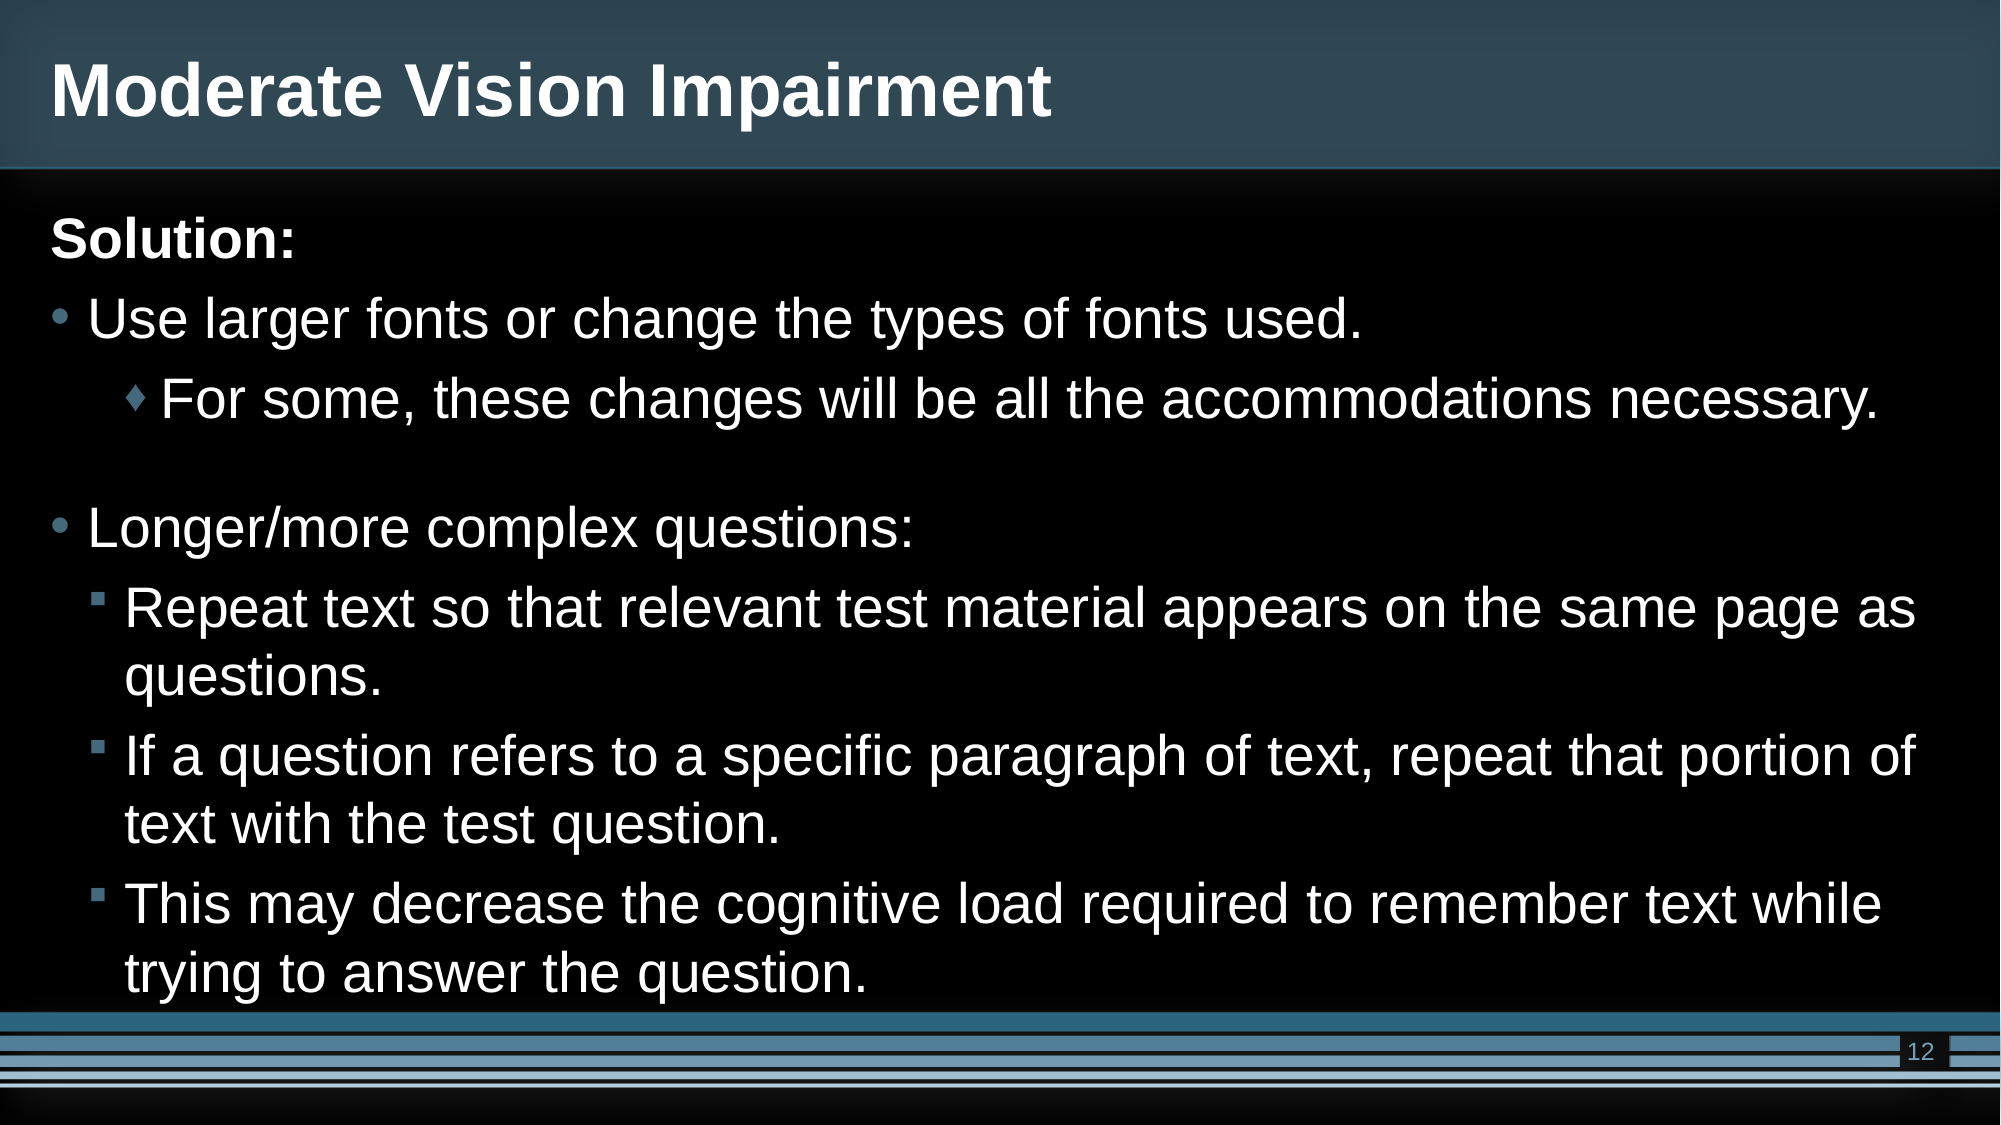

# Moderate Vision Impairment
Solution:
Use larger fonts or change the types of fonts used.
For some, these changes will be all the accommodations necessary.
Longer/more complex questions:
Repeat text so that relevant test material appears on the same page as questions.
If a question refers to a specific paragraph of text, repeat that portion of text with the test question.
This may decrease the cognitive load required to remember text while trying to answer the question.

12